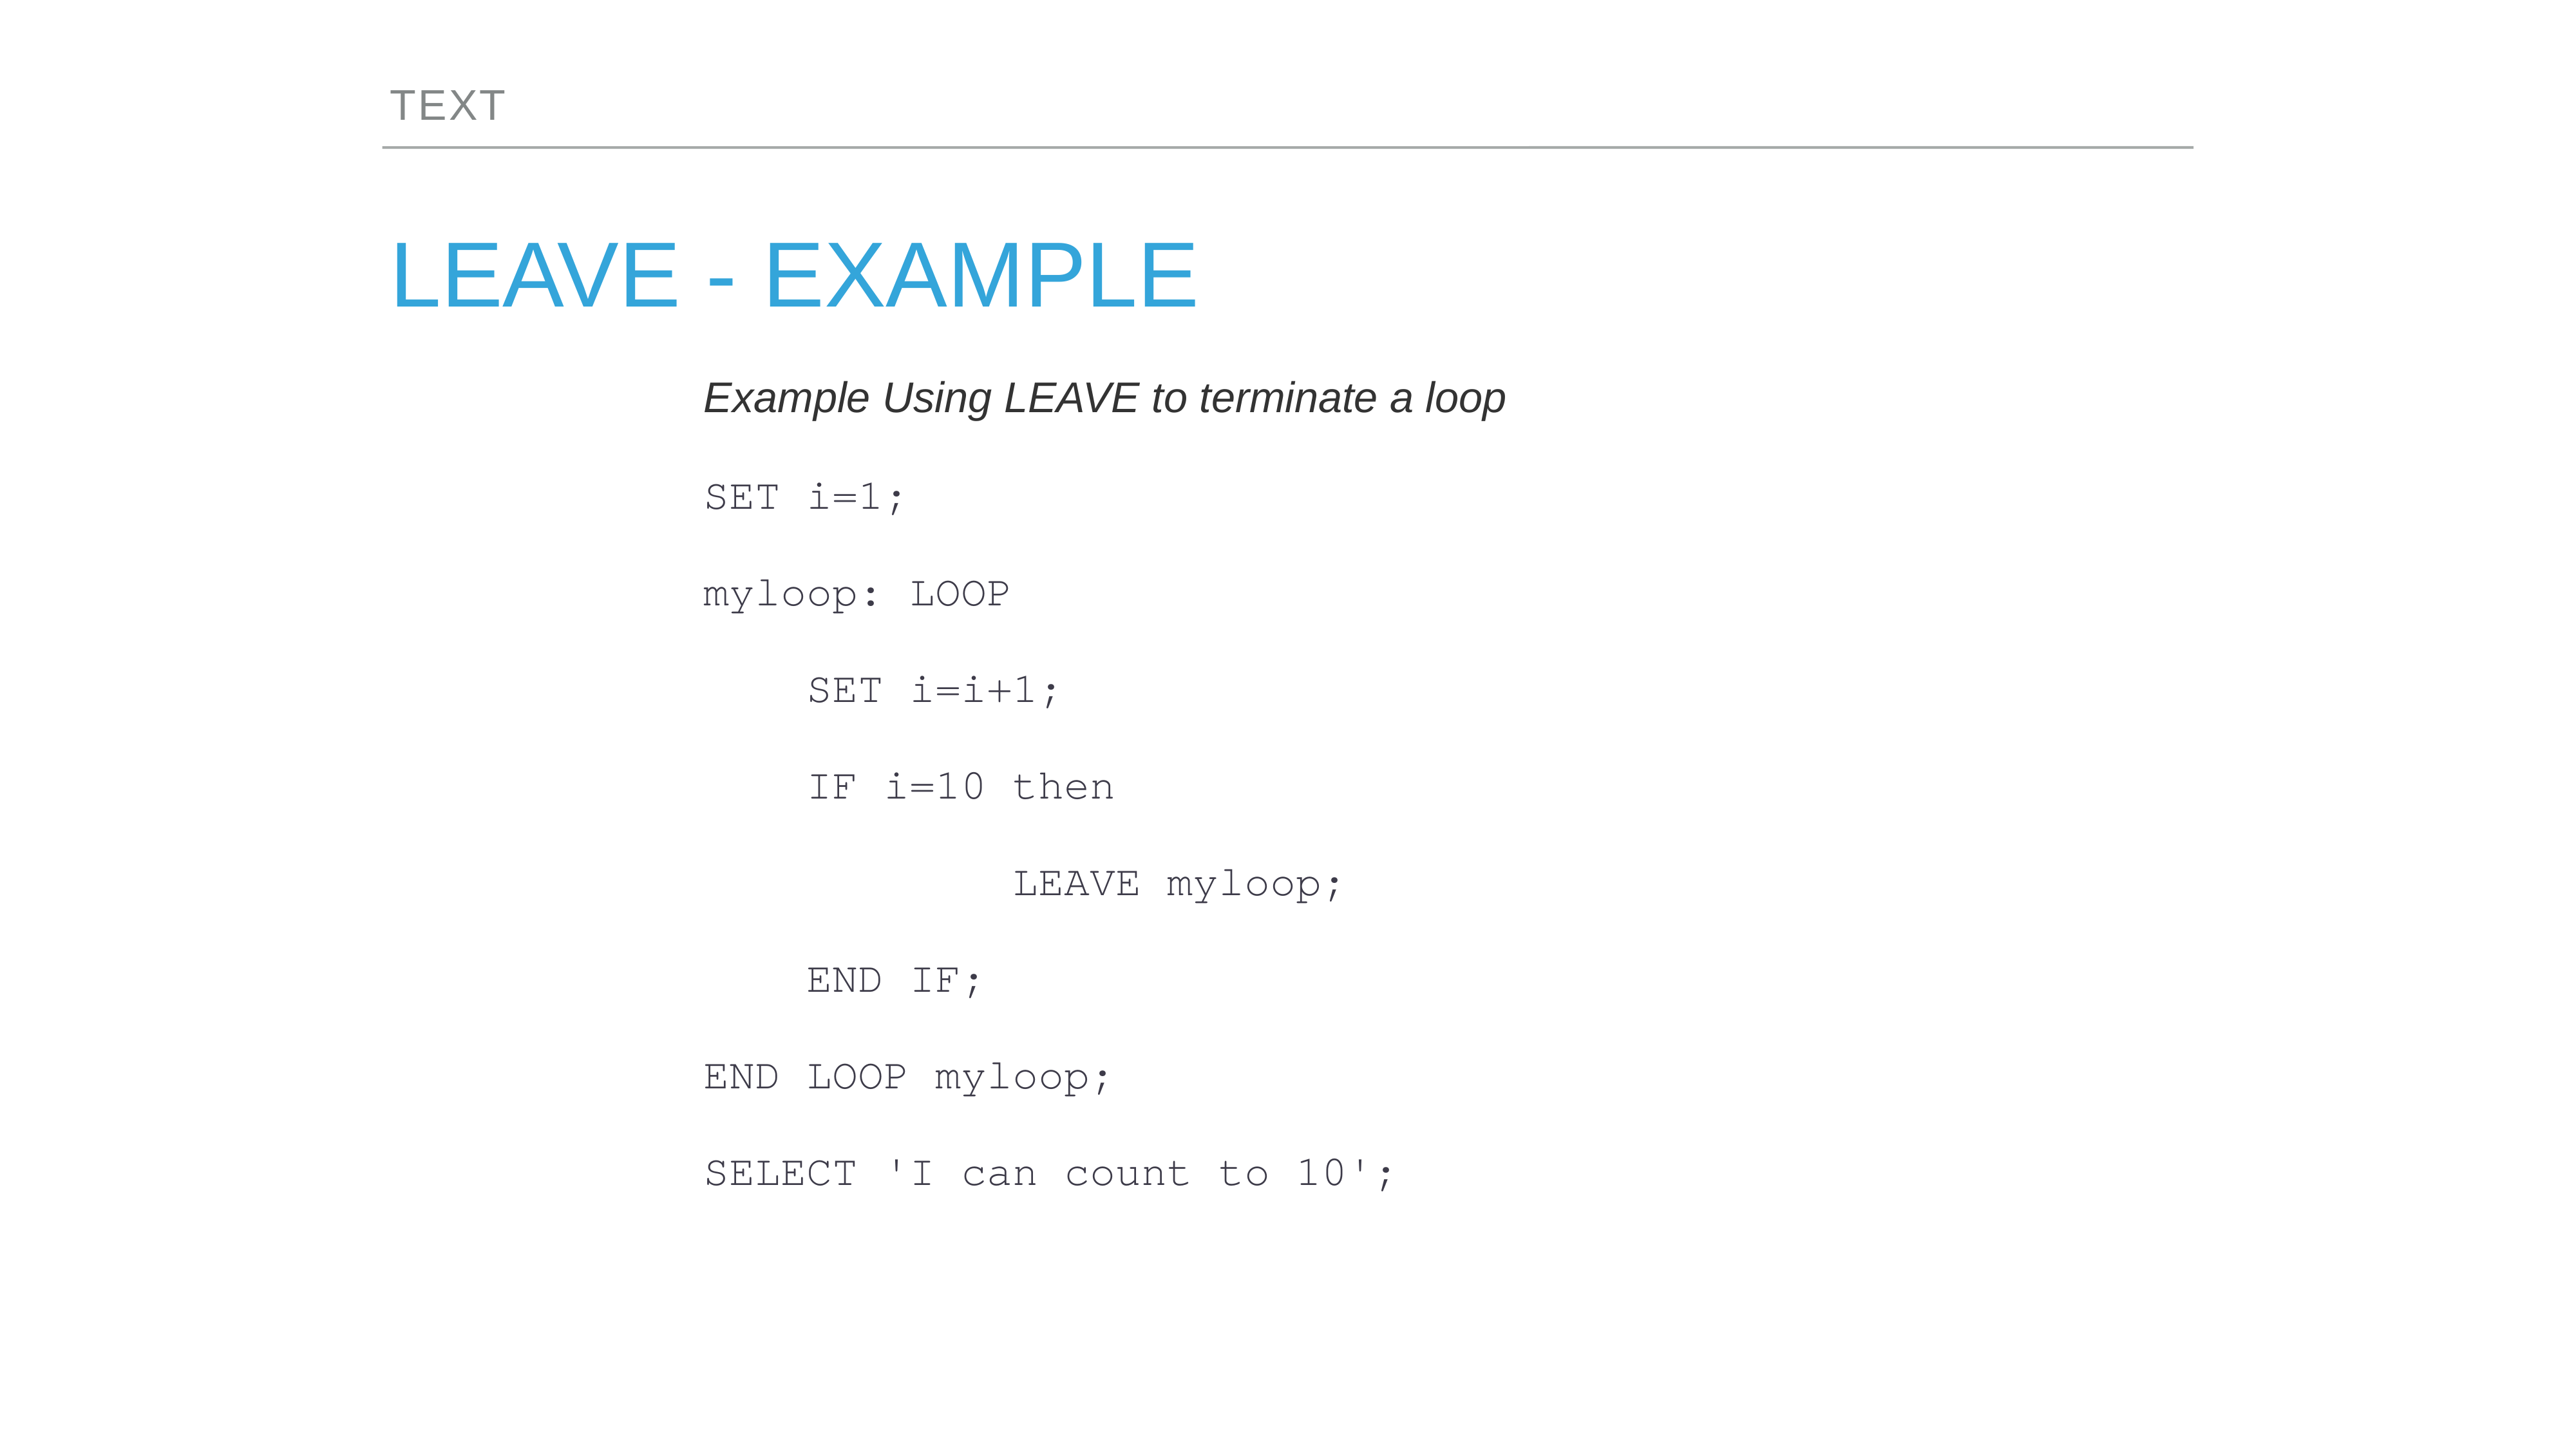

Text
# Leave - Example
Example Using LEAVE to terminate a loop
SET i=1;
myloop: LOOP
    SET i=i+1;
    IF i=10 then
            LEAVE myloop;
    END IF;
END LOOP myloop;
SELECT 'I can count to 10';